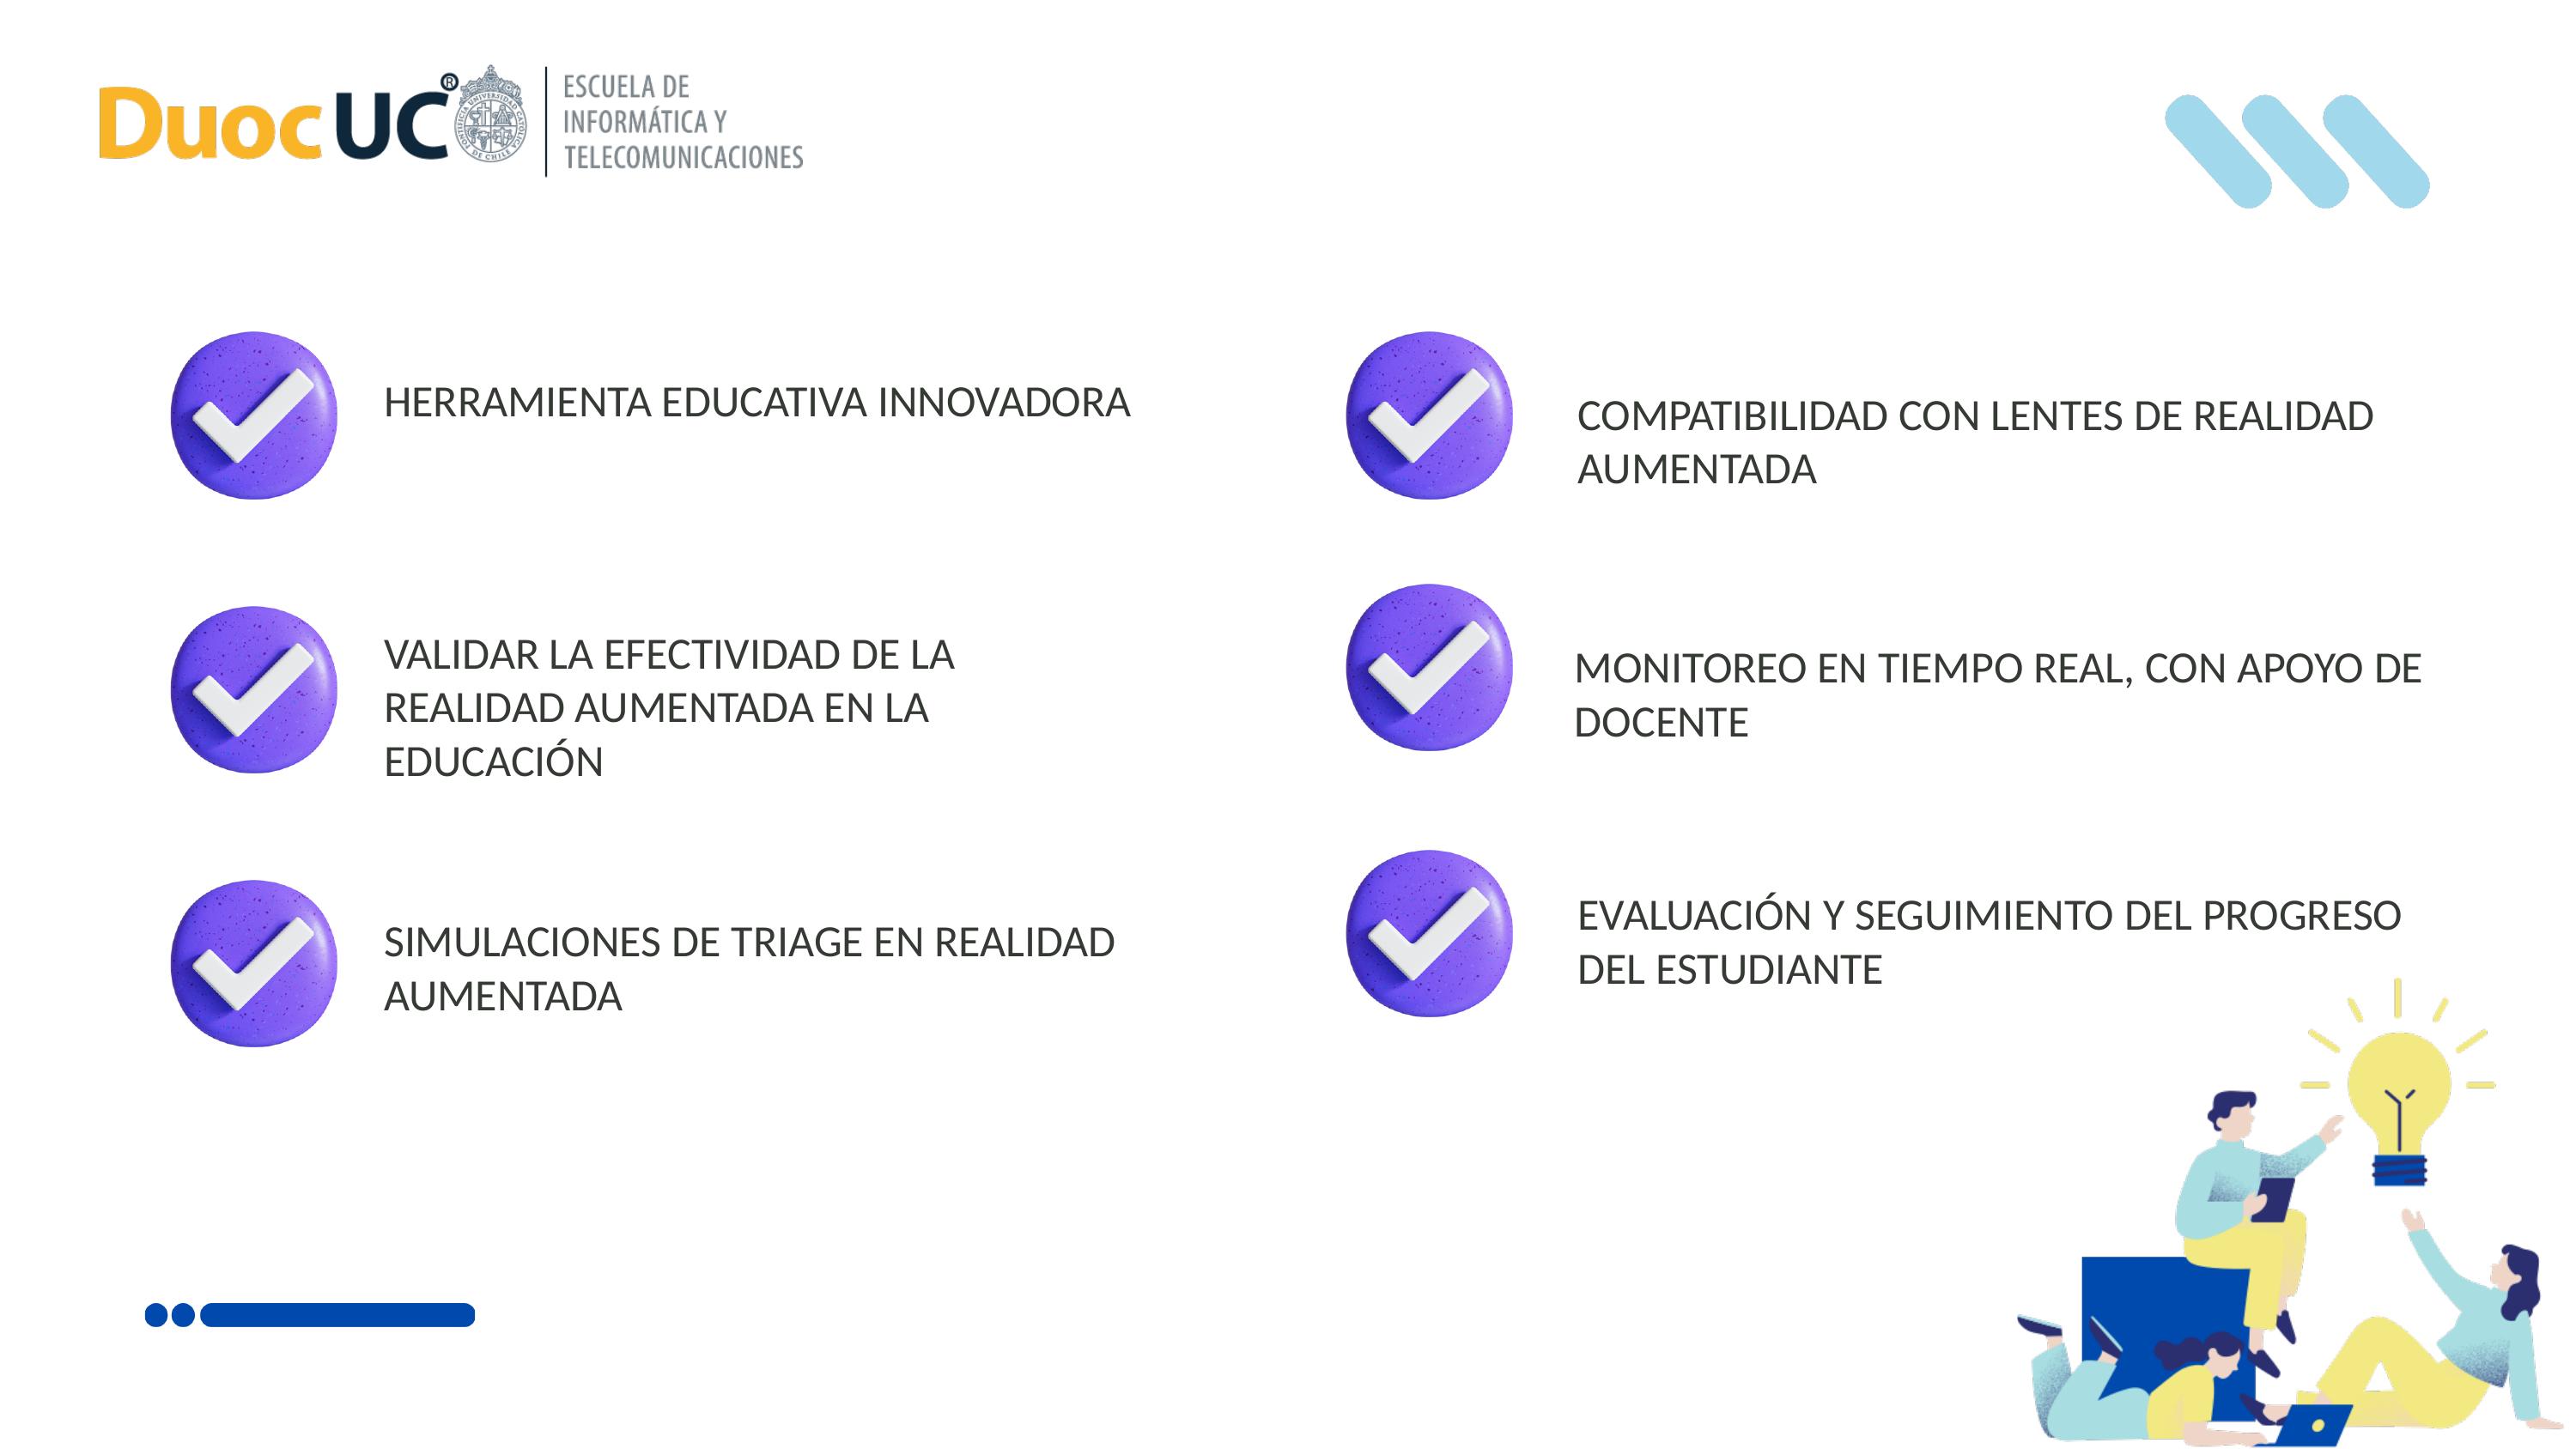

HERRAMIENTA EDUCATIVA INNOVADORA
COMPATIBILIDAD CON LENTES DE REALIDAD AUMENTADA

VALIDAR LA EFECTIVIDAD DE LA REALIDAD AUMENTADA EN LA EDUCACIÓN
MONITOREO EN TIEMPO REAL, CON APOYO DE DOCENTE

EVALUACIÓN Y SEGUIMIENTO DEL PROGRESO DEL ESTUDIANTE
SIMULACIONES DE TRIAGE EN REALIDAD AUMENTADA